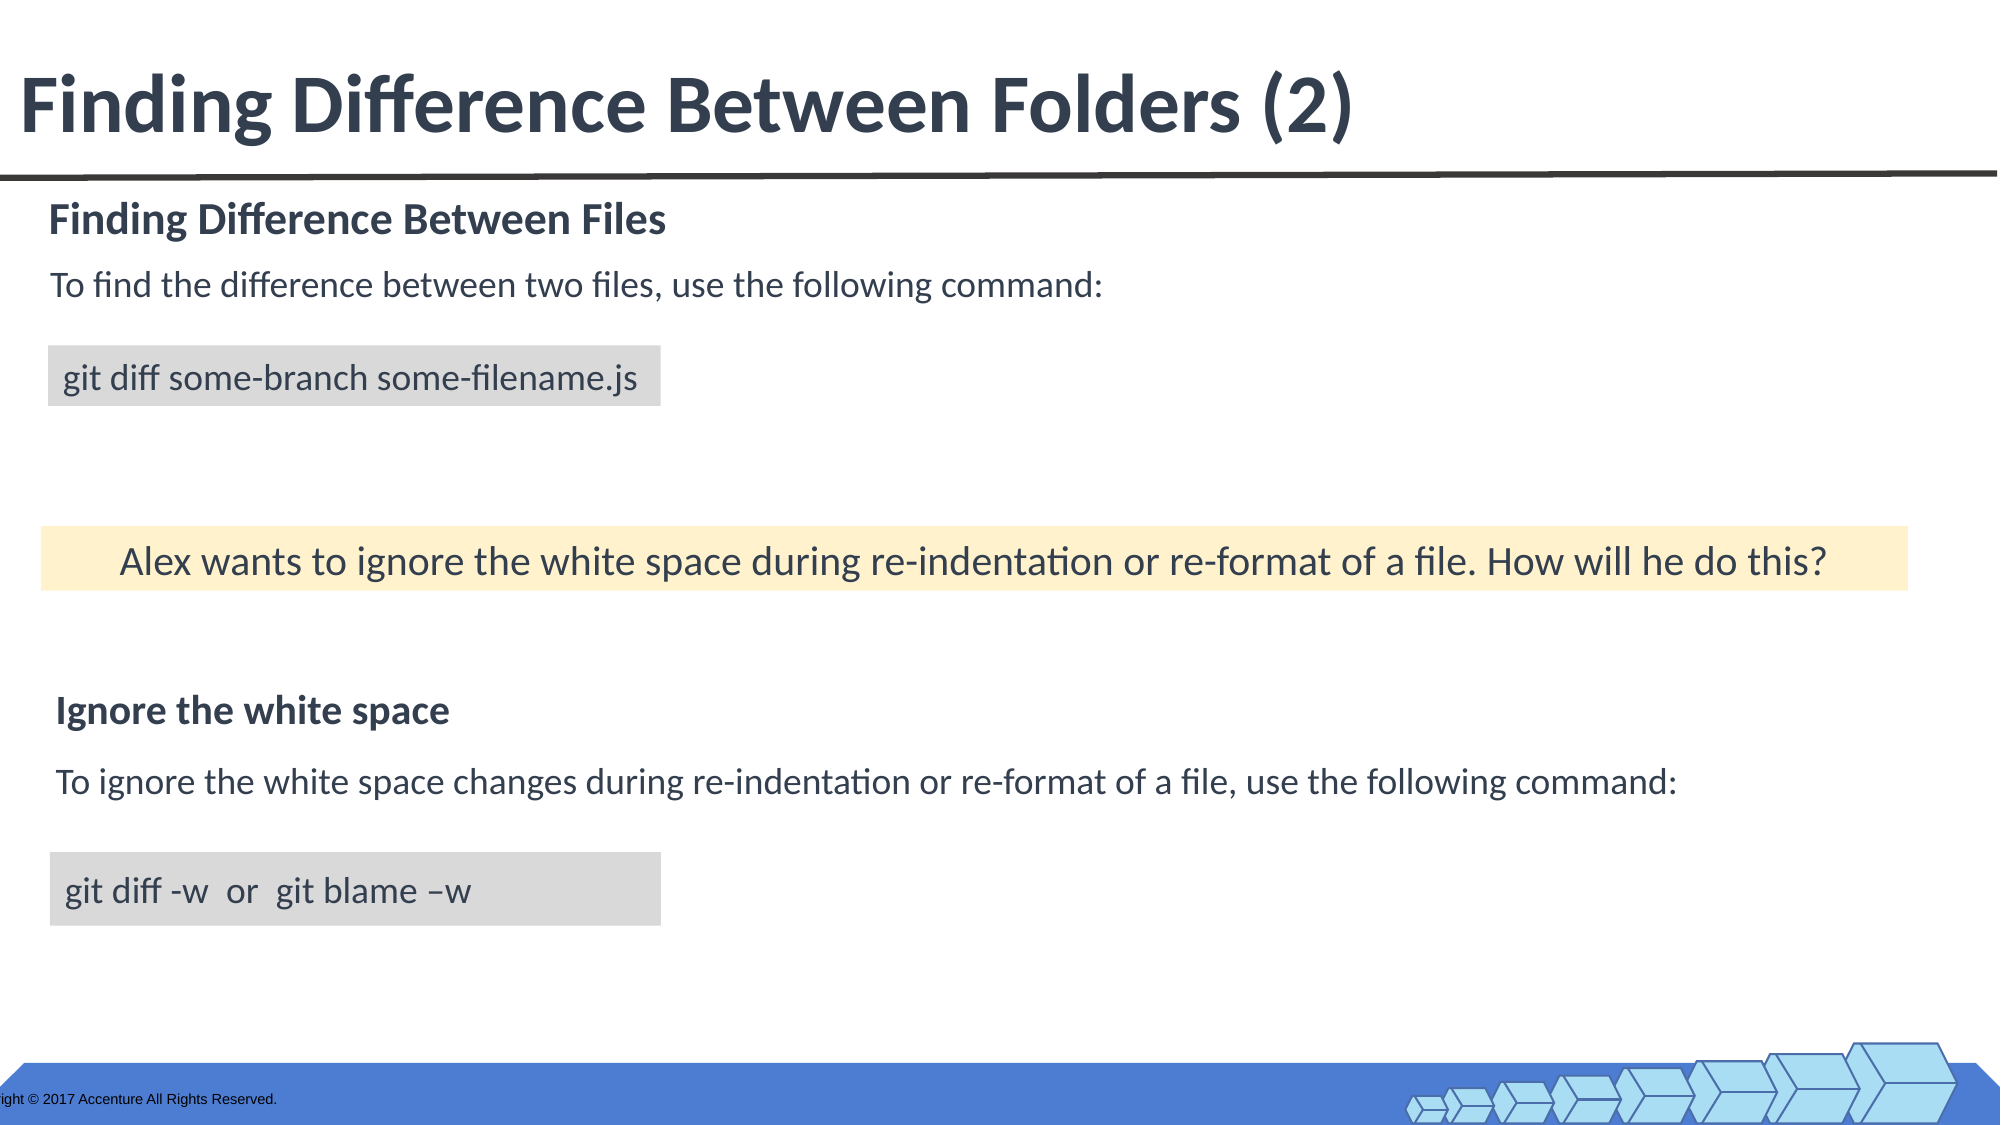

# Finding Difference Between Folders (2)
Finding Difference Between Files
To find the difference between two files, use the following command:
git diff some-branch some-filename.js
Alex wants to ignore the white space during re-indentation or re-format of a file. How will he do this?
Ignore the white space
To ignore the white space changes during re-indentation or re-format of a file, use the following command:
git diff -w  or  git blame –w